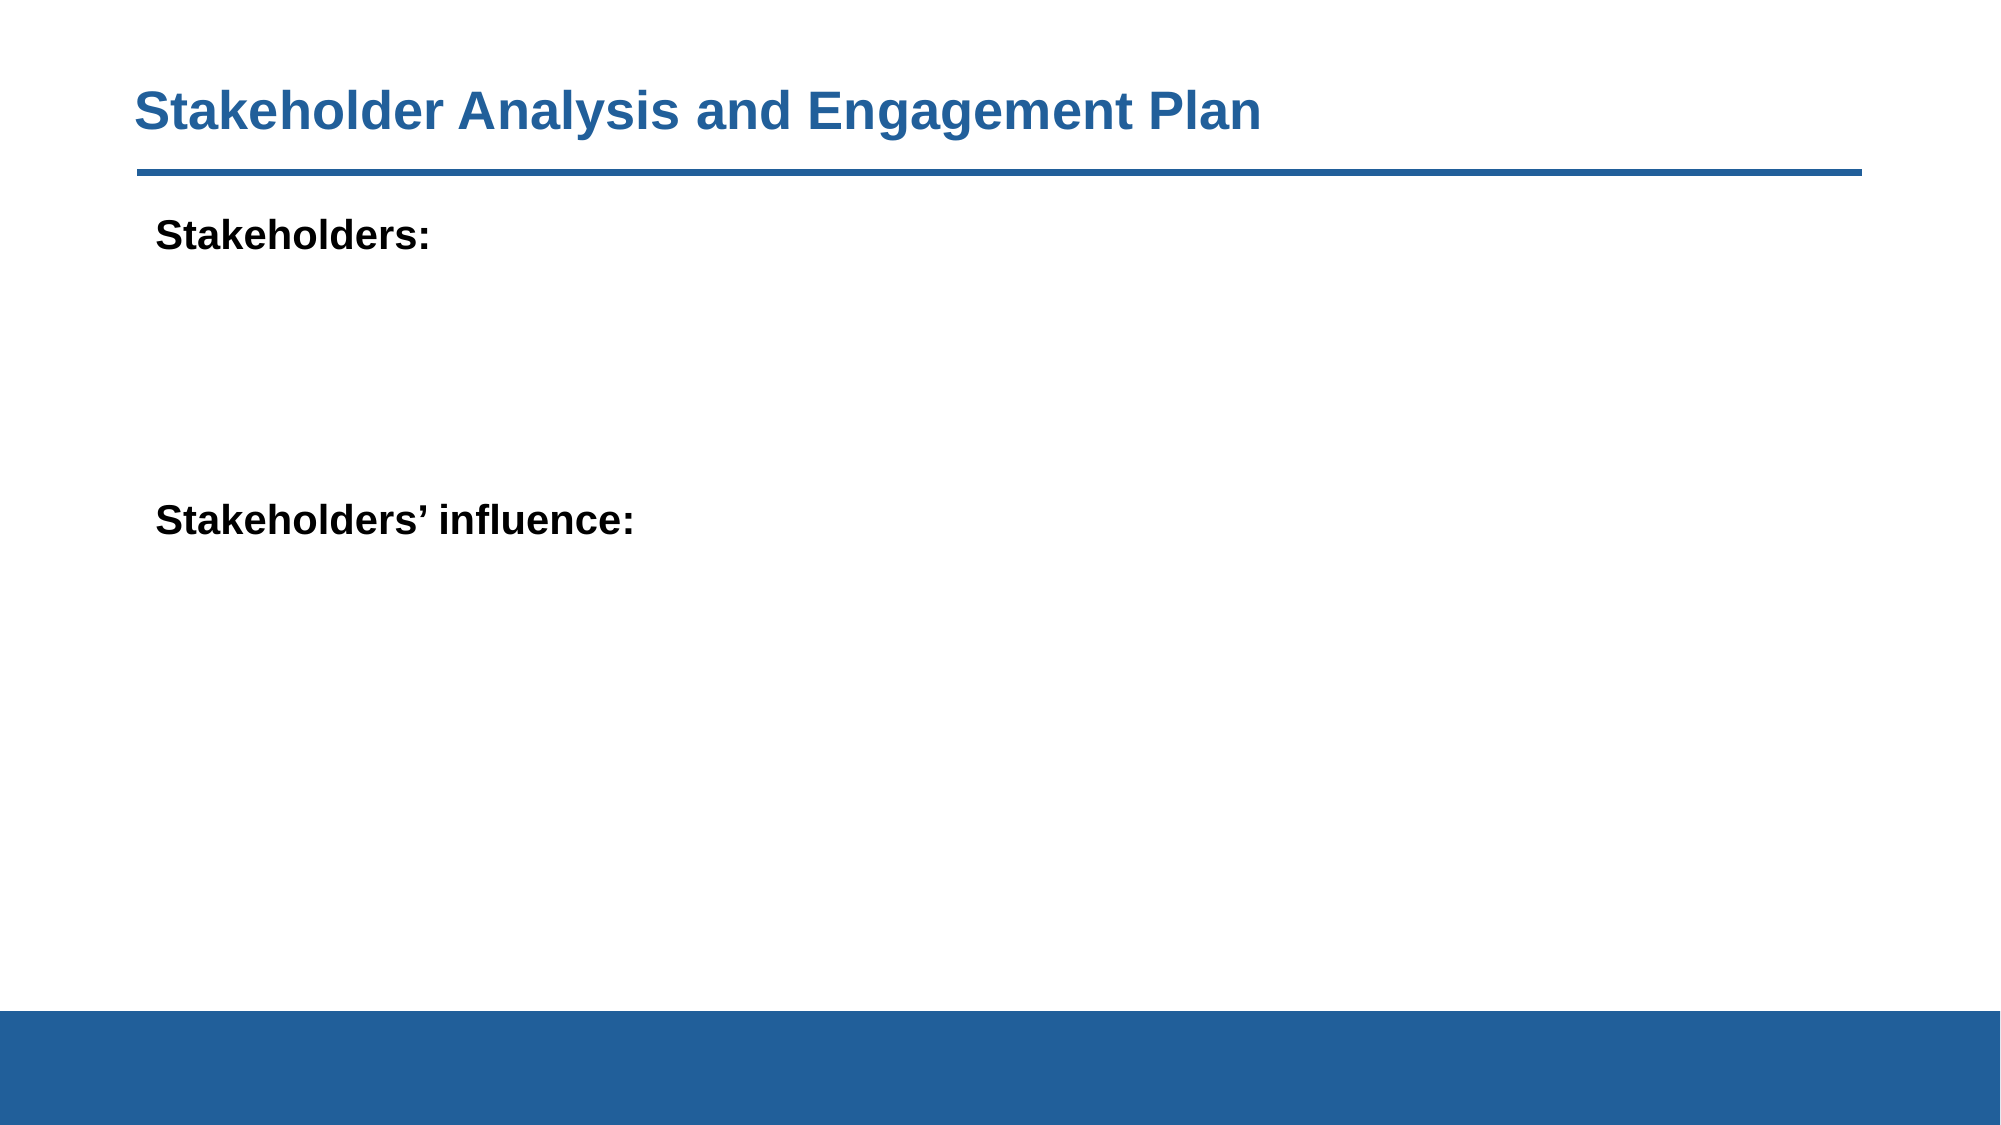

# Stakeholder Analysis and Engagement Plan
Stakeholders:

Stakeholders’ influence: